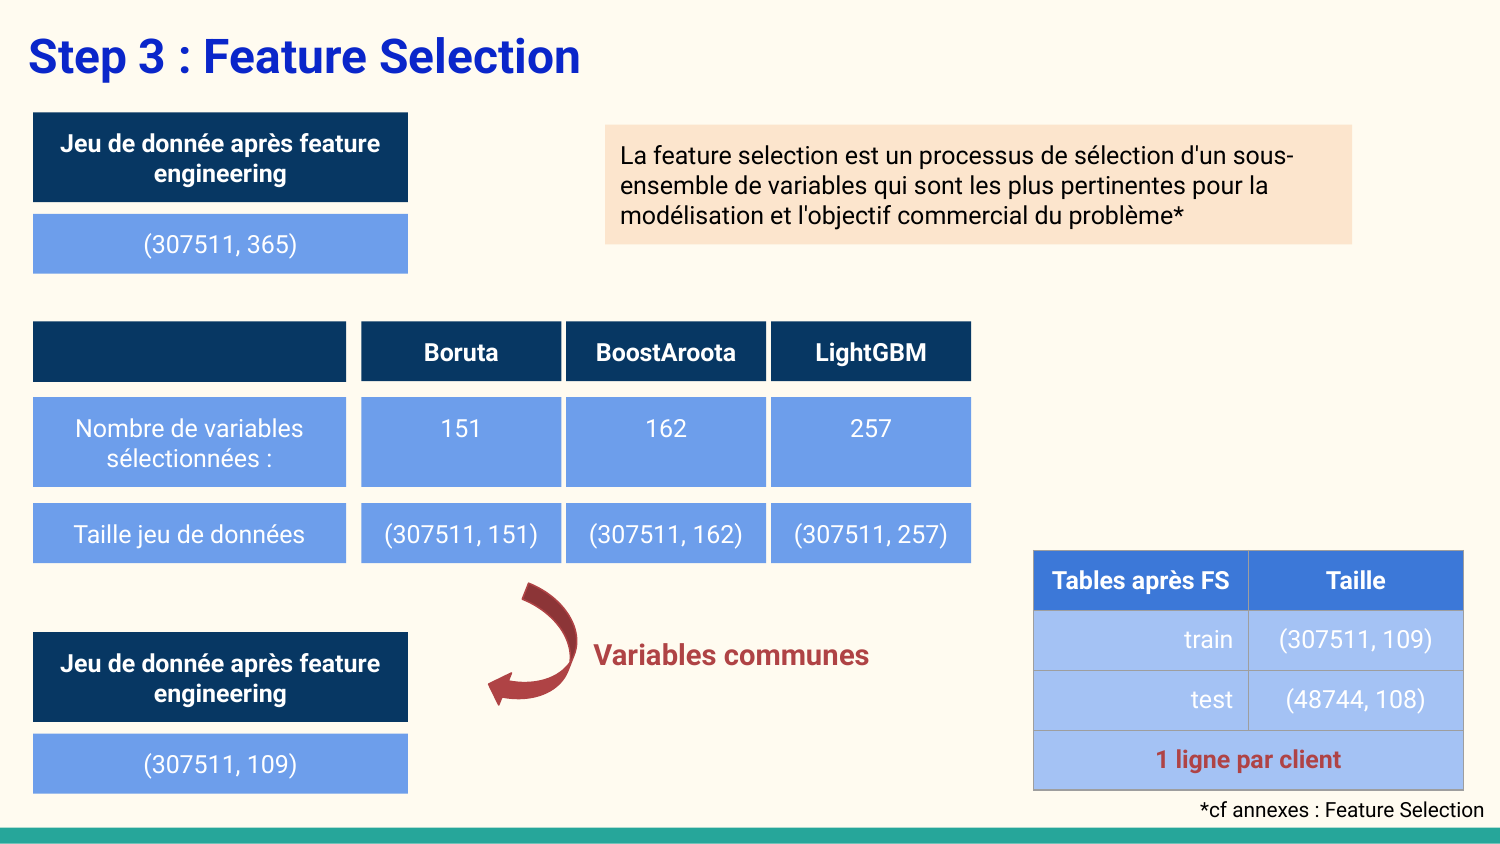

Step 3 : Feature Selection
Jeu de donnée après feature
engineering
La feature selection est un processus de sélection d'un sous-ensemble de variables qui sont les plus pertinentes pour la modélisation et l'objectif commercial du problème*
(307511, 365)

Boruta
BoostAroota
LightGBM
Nombre de variables
sélectionnées :
151

162

257

Taille jeu de données
(307511, 151)
(307511, 162)
(307511, 257)
| Tables après FS | Taille |
| --- | --- |
| train | (307511, 109) |
| test | (48744, 108) |
| 1 ligne par client |  |

Variables communes
Jeu de donnée après feature
engineering
(307511, 109)
*cf annexes : Feature Selection